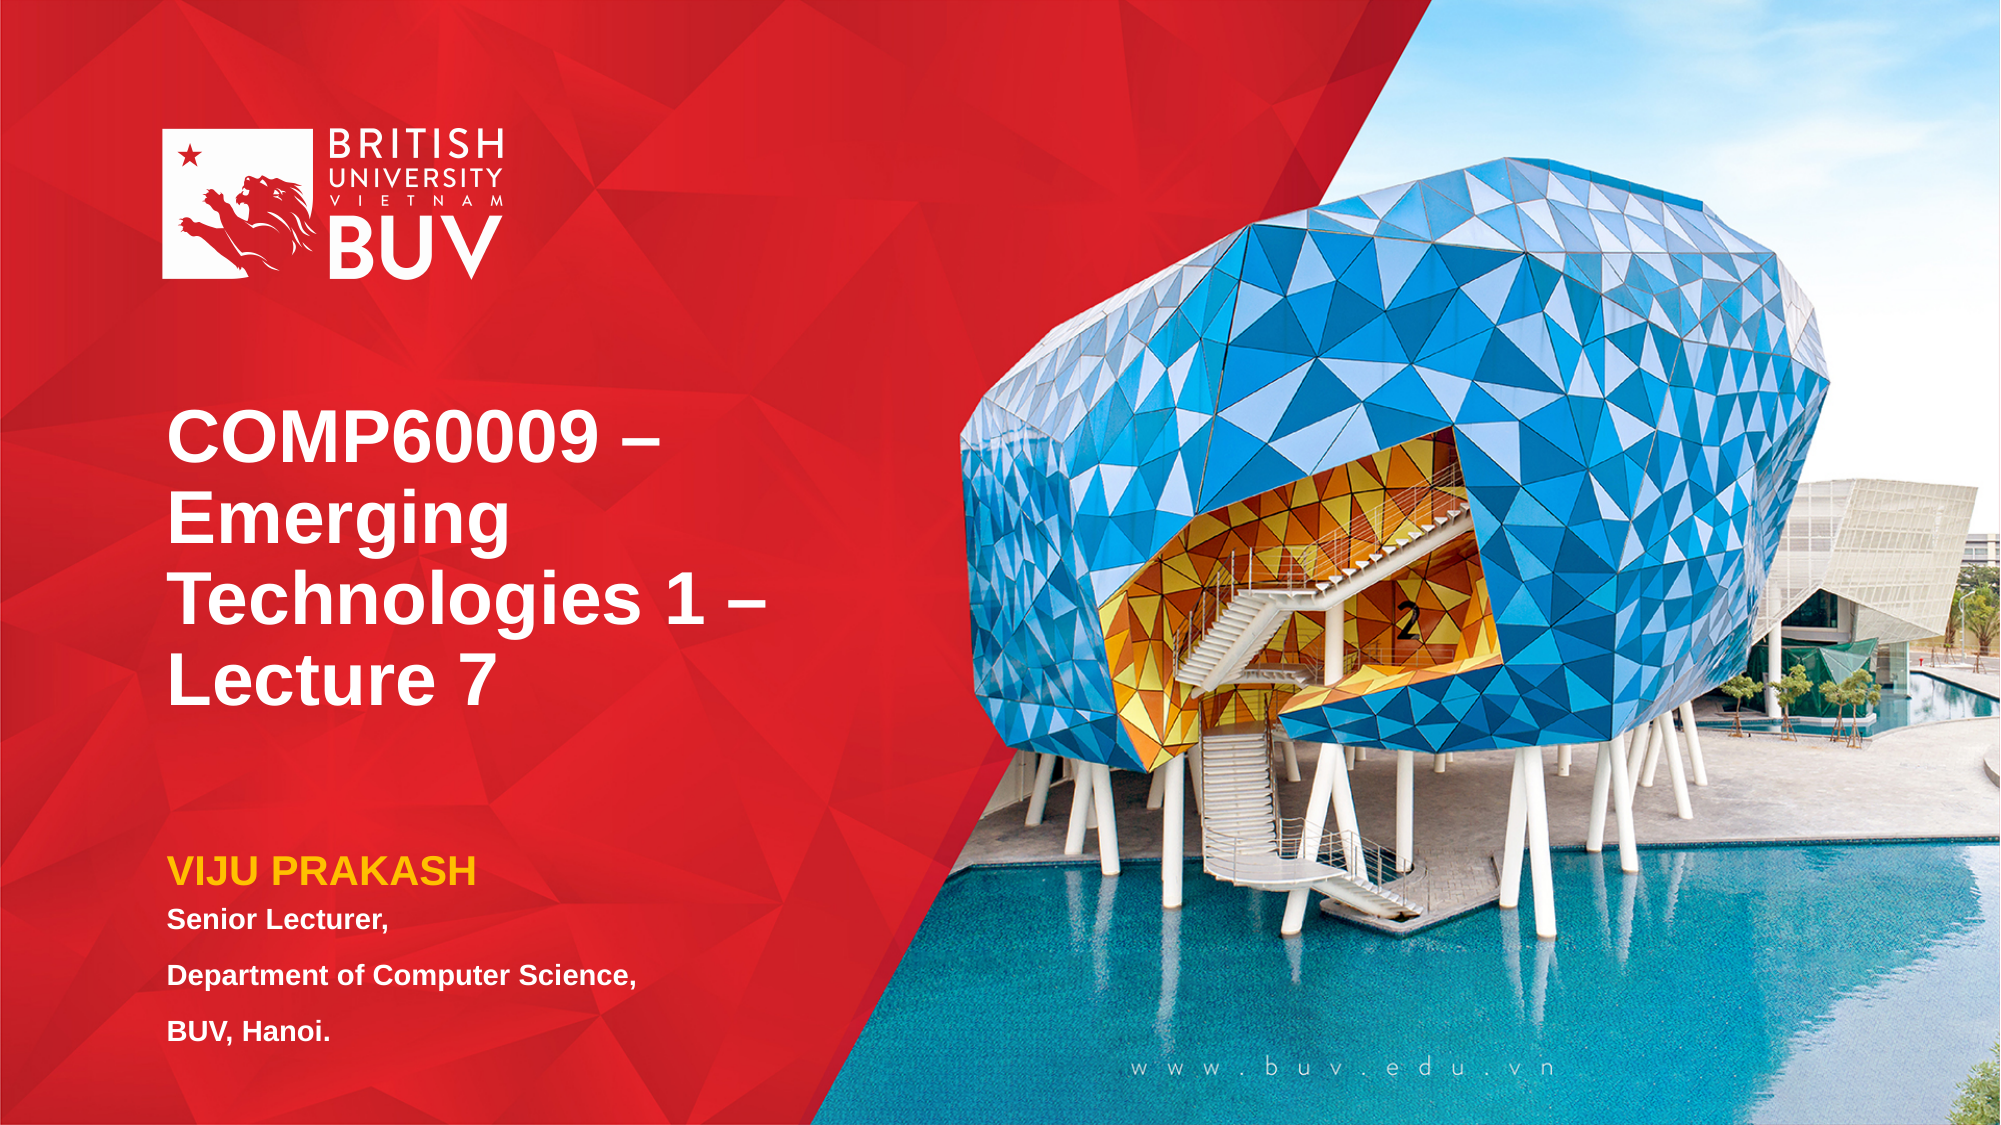

# COMP60009 – Emerging Technologies 1 – Lecture 7
VIJU PRAKASH
Senior Lecturer,
Department of Computer Science,
BUV, Hanoi.